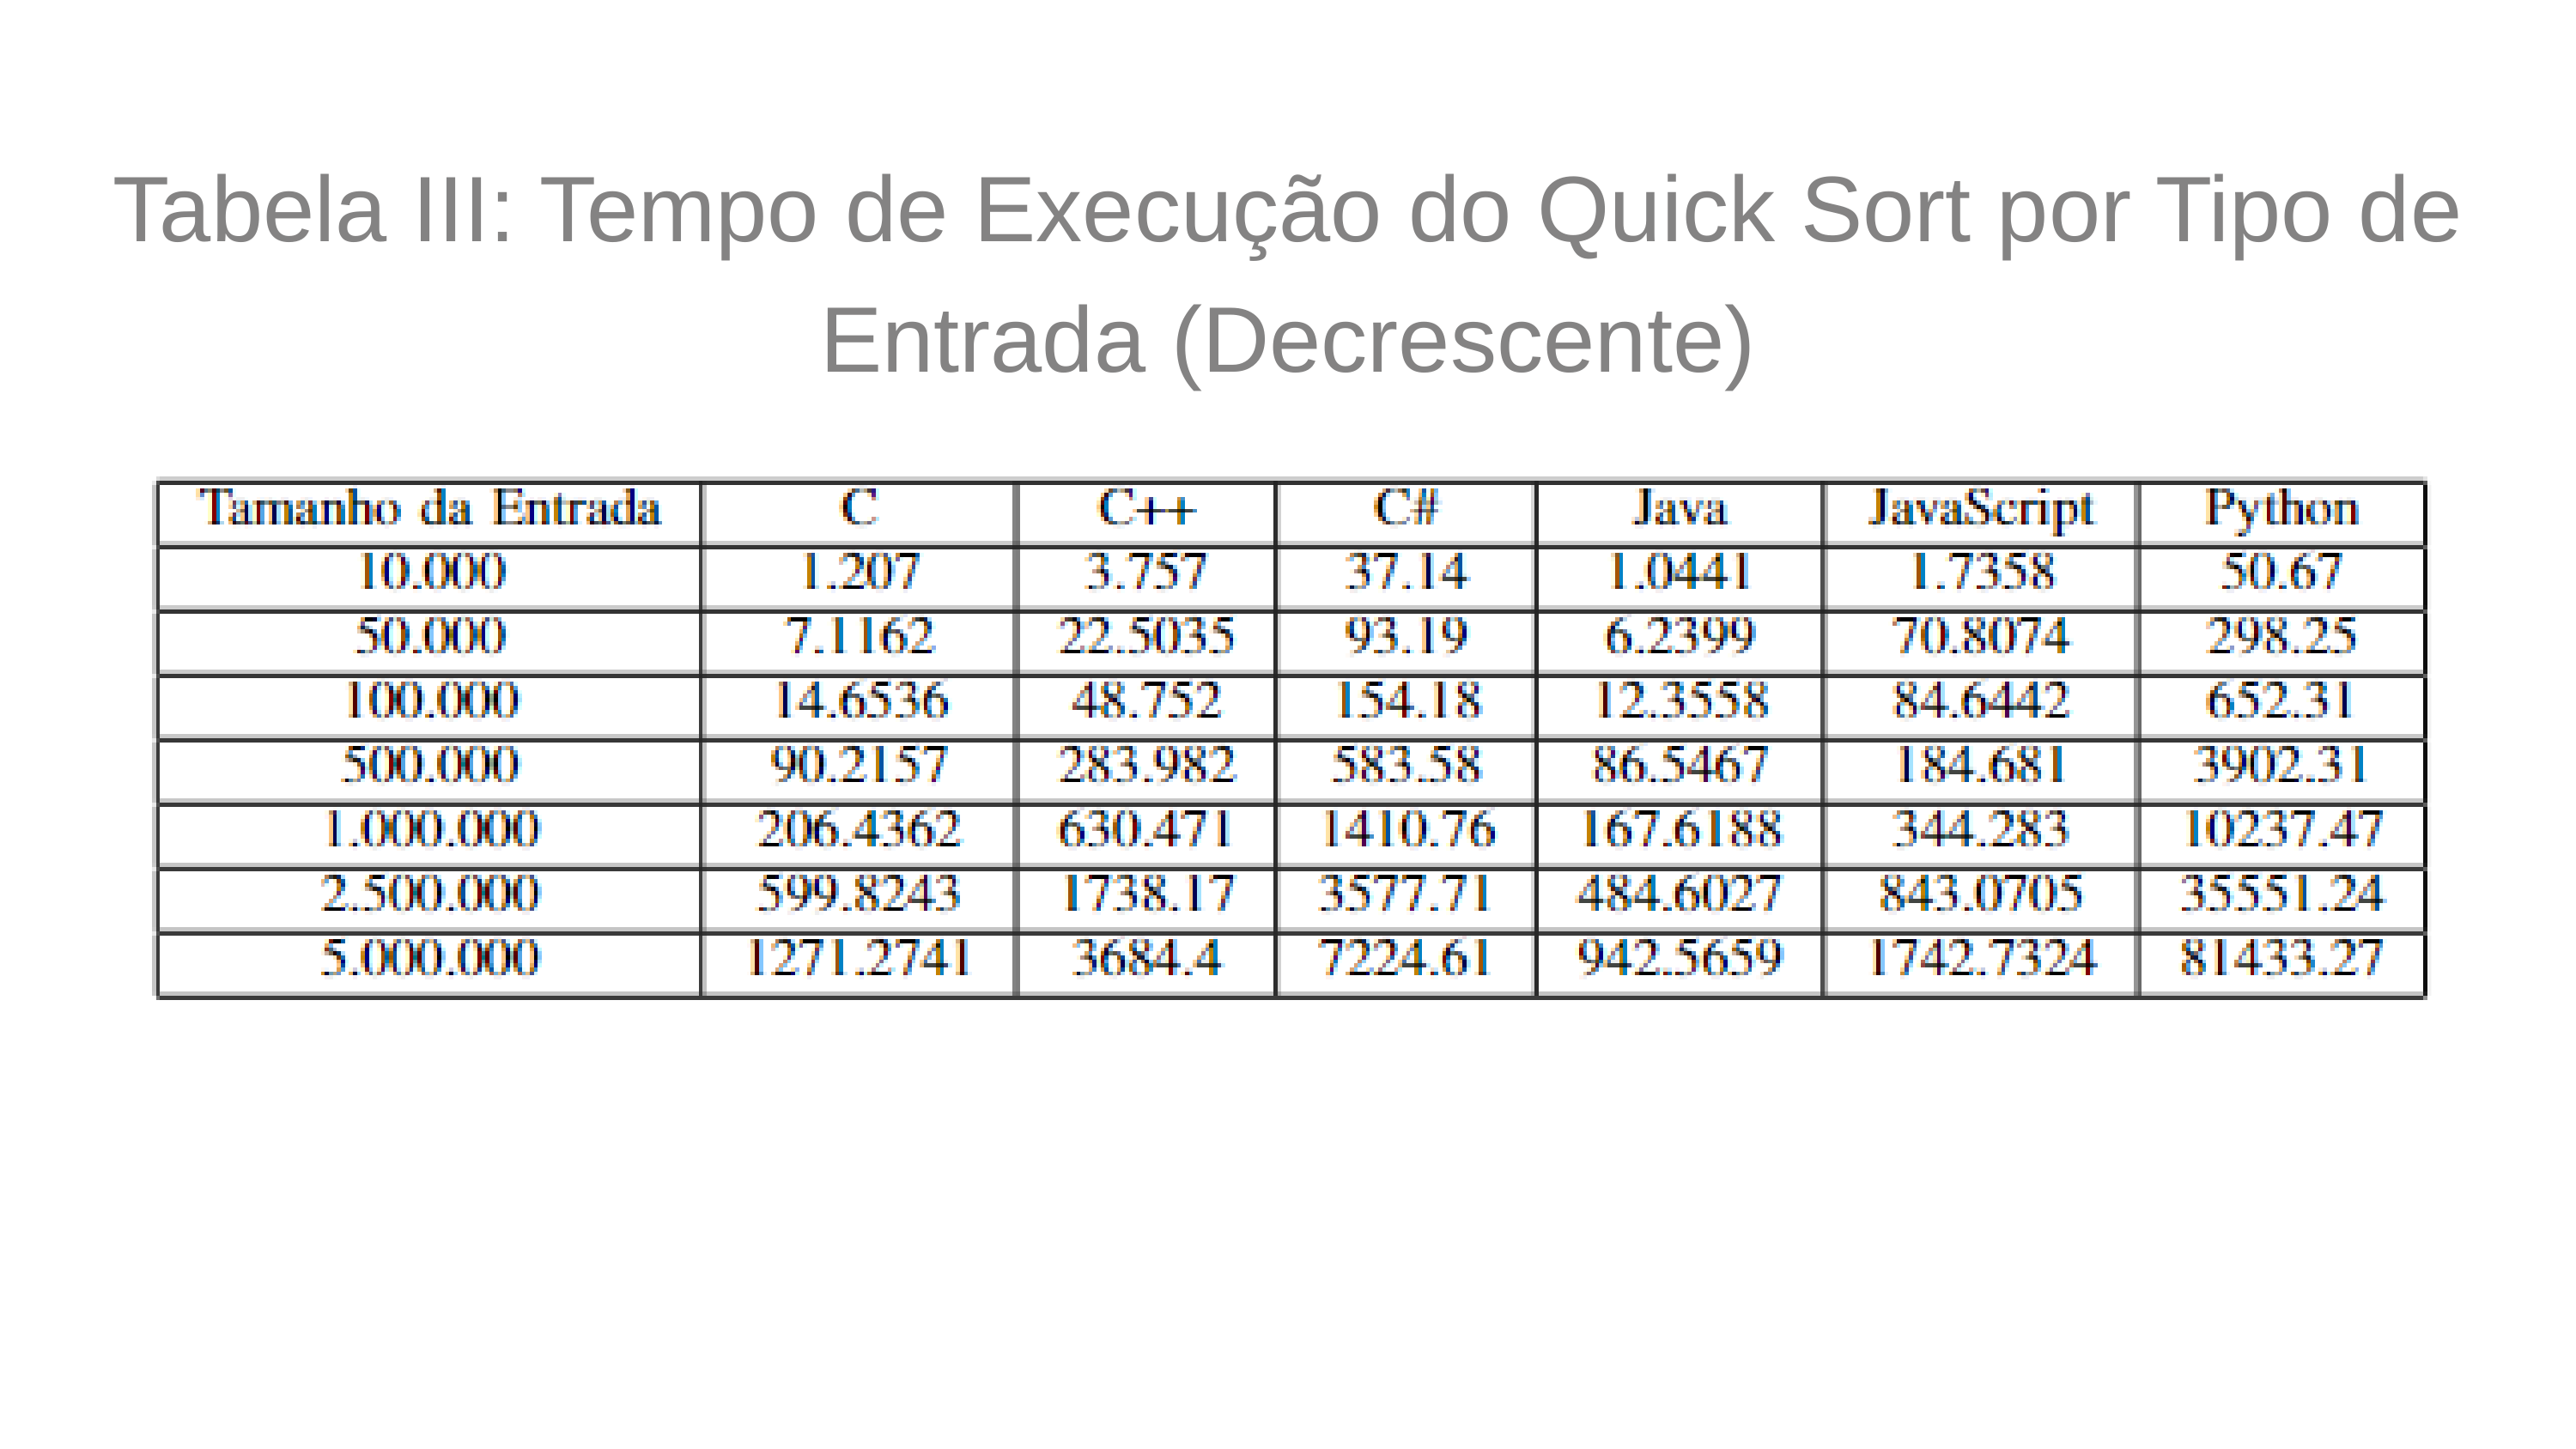

Tabela III: Tempo de Execução do Quick Sort por Tipo de
Entrada (Decrescente)